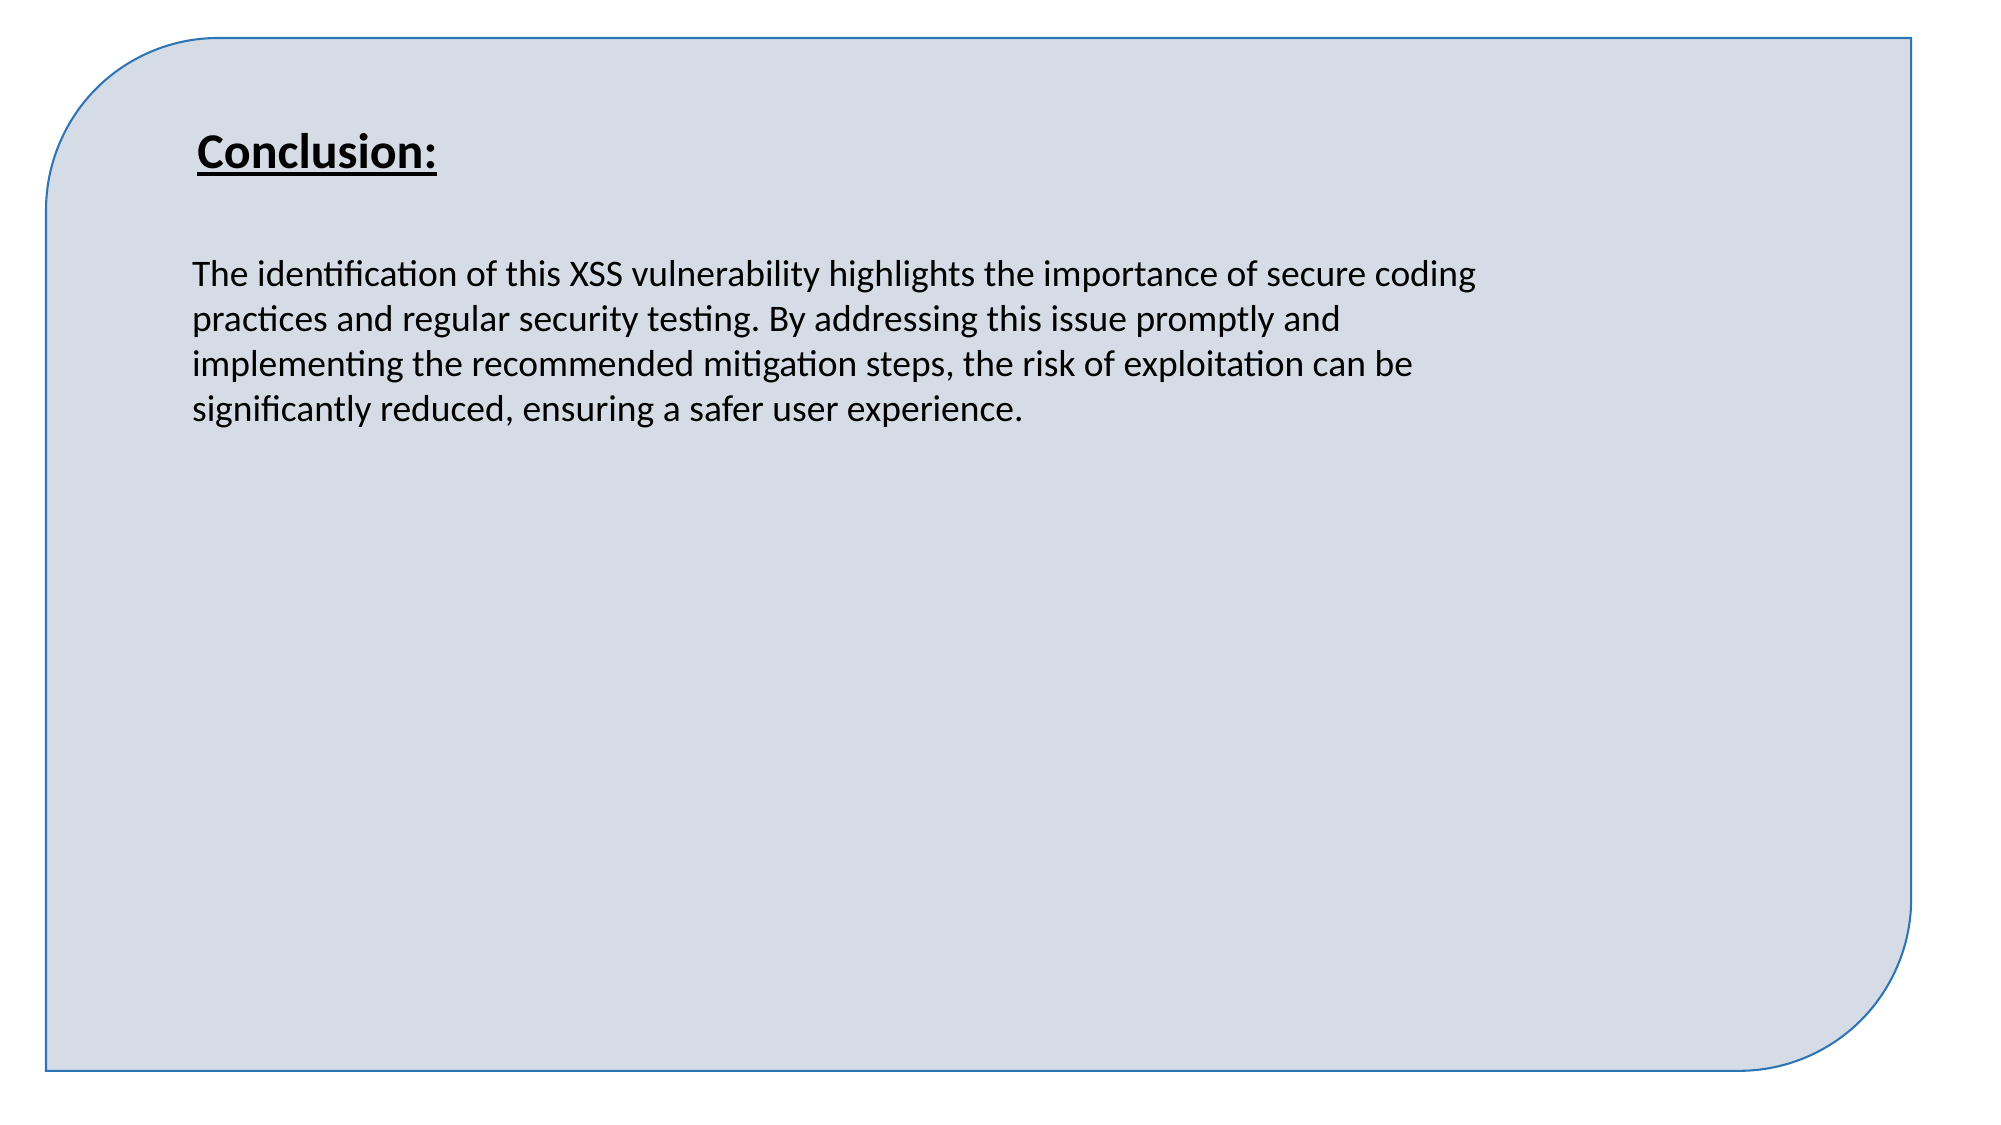

Conclusion:
The identification of this XSS vulnerability highlights the importance of secure coding practices and regular security testing. By addressing this issue promptly and implementing the recommended mitigation steps, the risk of exploitation can be significantly reduced, ensuring a safer user experience.